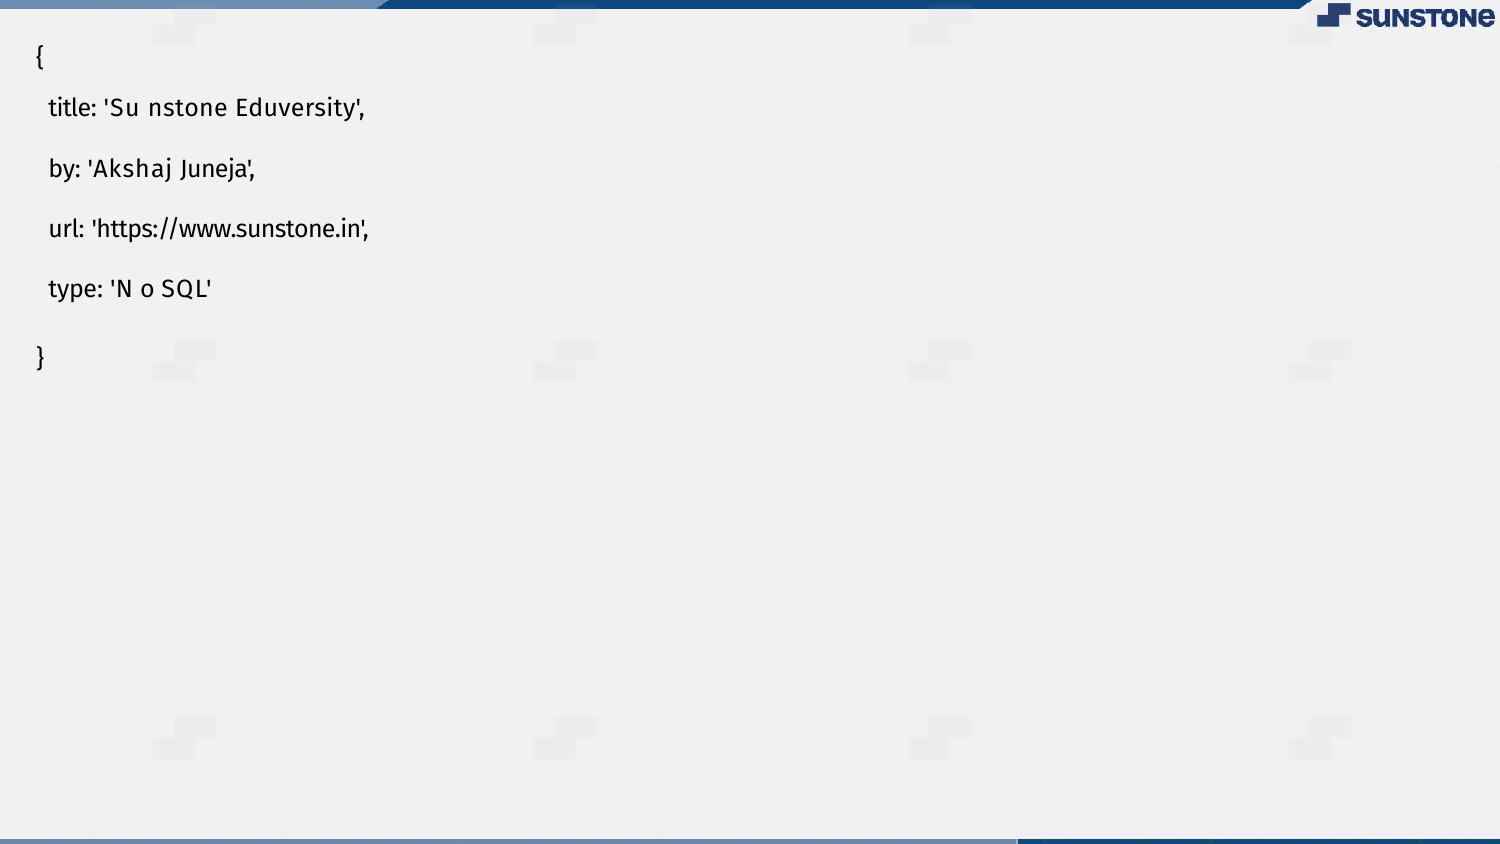

{
title: 'Su nstone Eduversity',

by: 'Akshaj Juneja',
url: 'https://www.sunstone.in',  type: 'N o SQL'

}